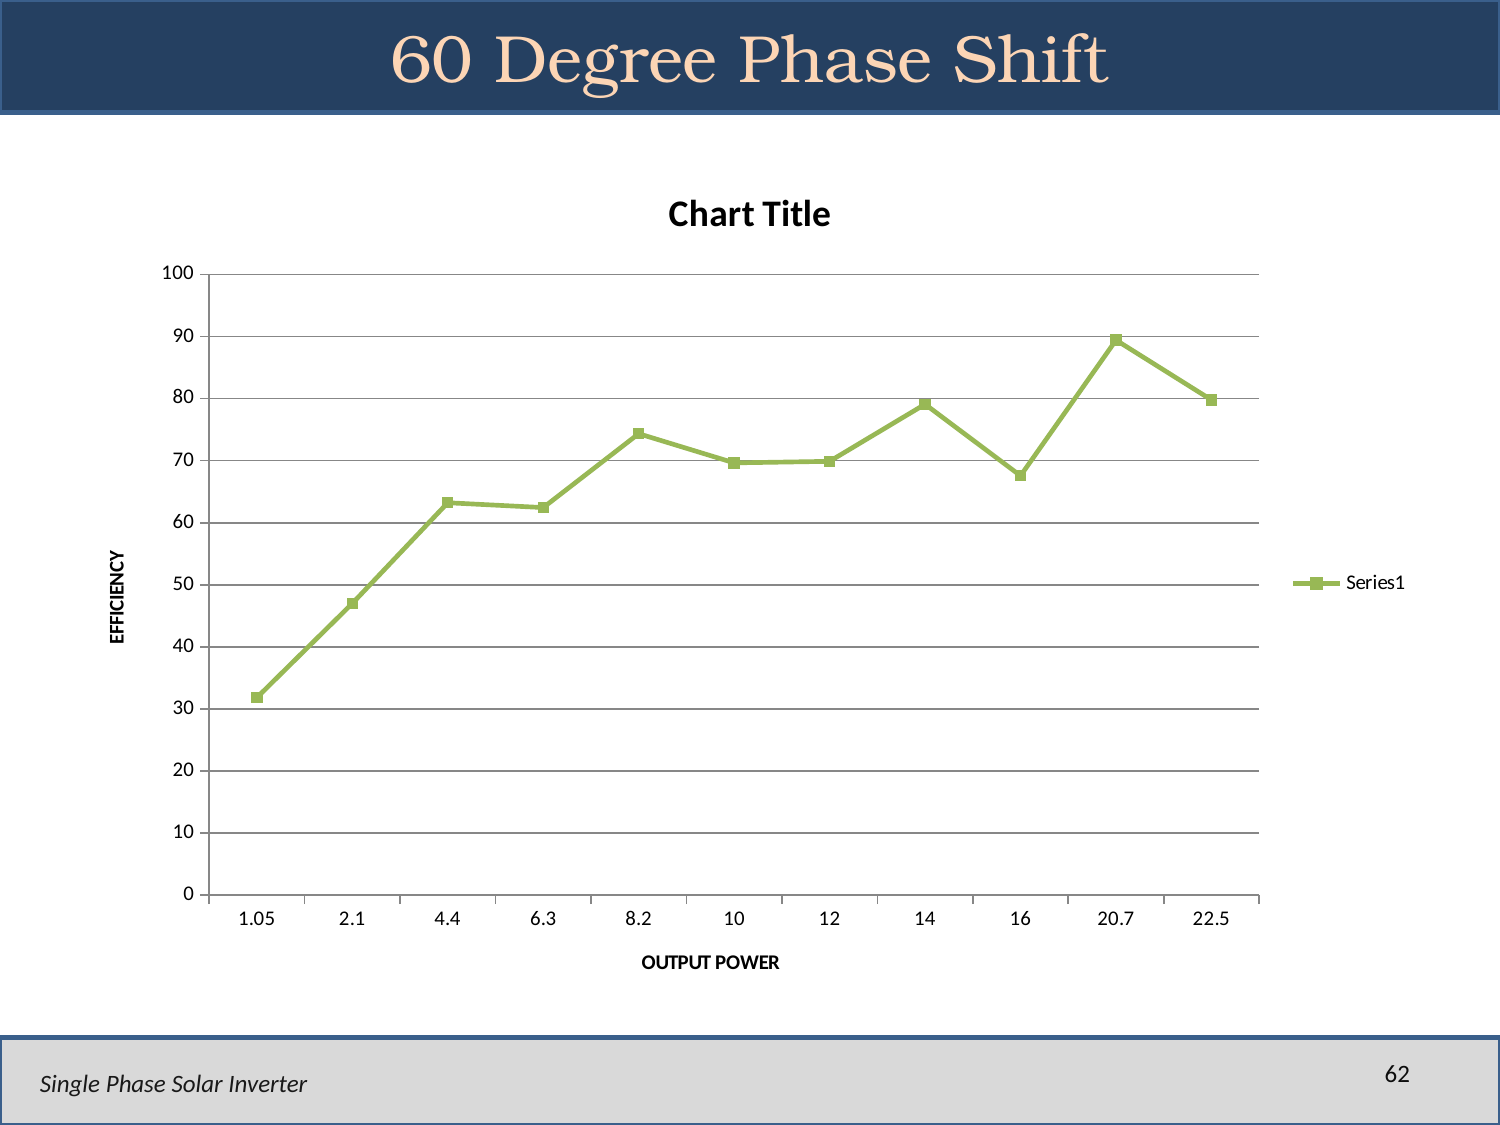

# 60 Degree Phase Shift

### Chart:

| Category |  |
|---|---|
| 1.05 | 31.82 |
| 2.1 | 46.98 |
| 4.4000000000000004 | 63.22000000000001 |
| 6.3 | 62.44 |
| 8.2000000000000011 | 74.34 |
| 10 | 69.64 |
| 12 | 69.89 |
| 14 | 79.09 |
| 16 | 67.57 |
| 20.7 | 89.42 |
| 22.5 | 79.78 |
62
Single Phase Solar Inverter